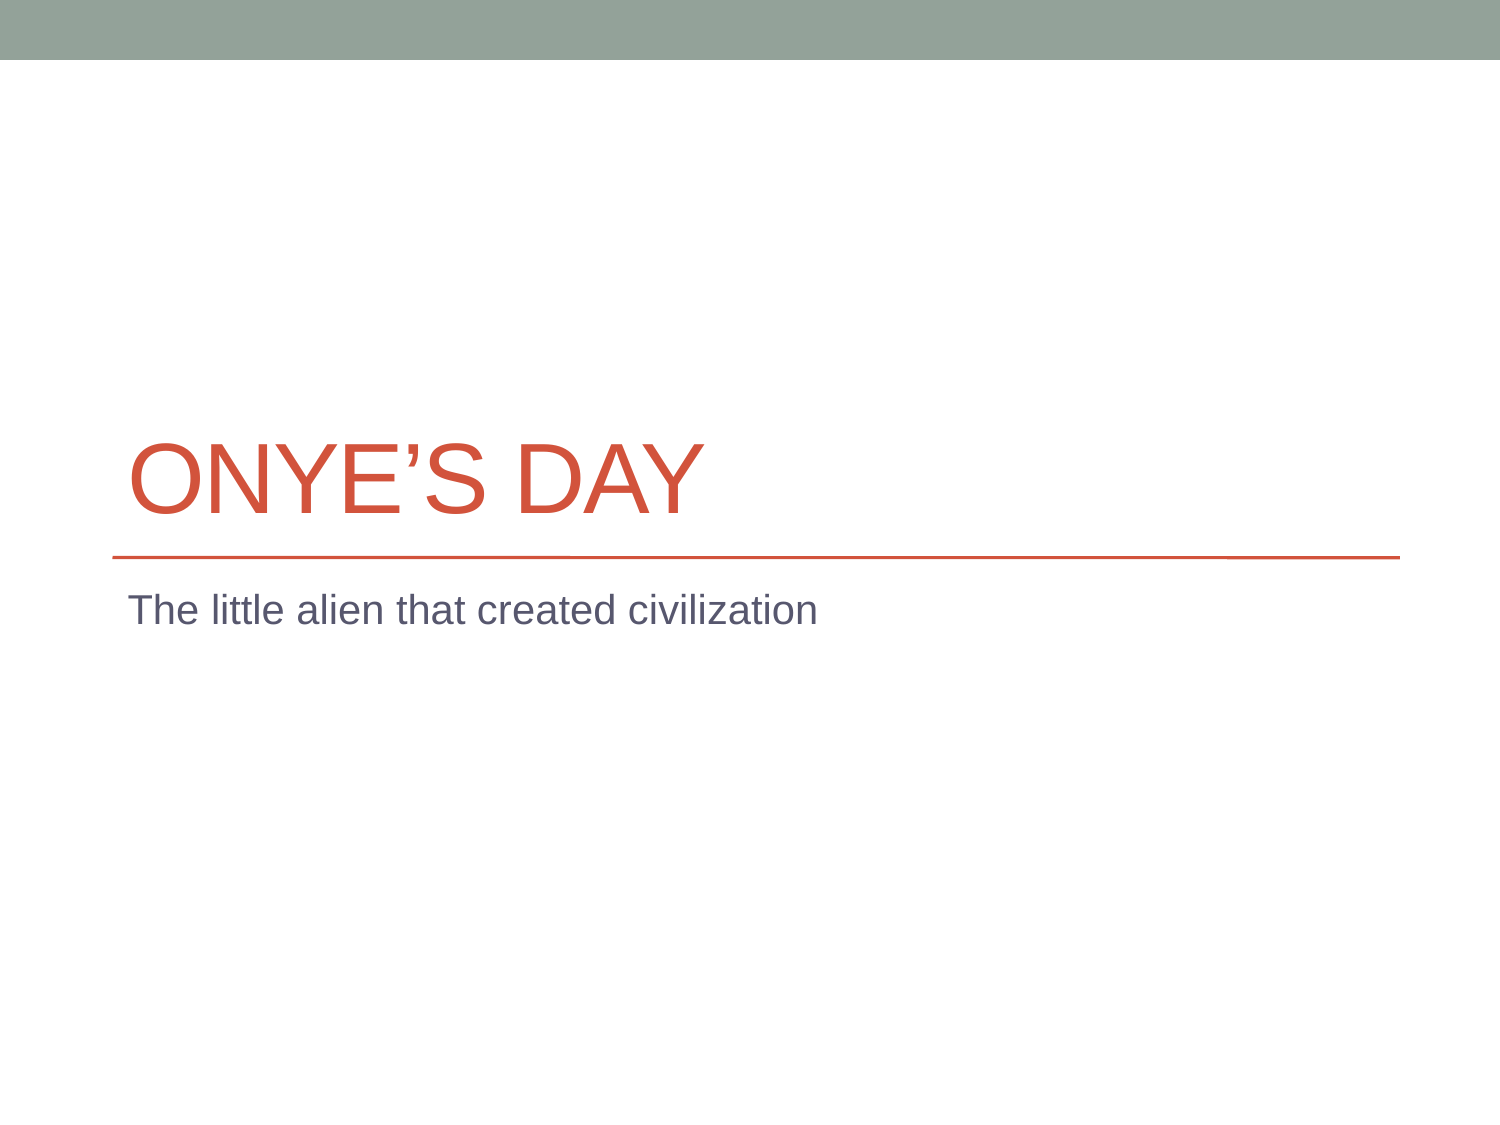

# ONYE’S DAY
The little alien that created civilization